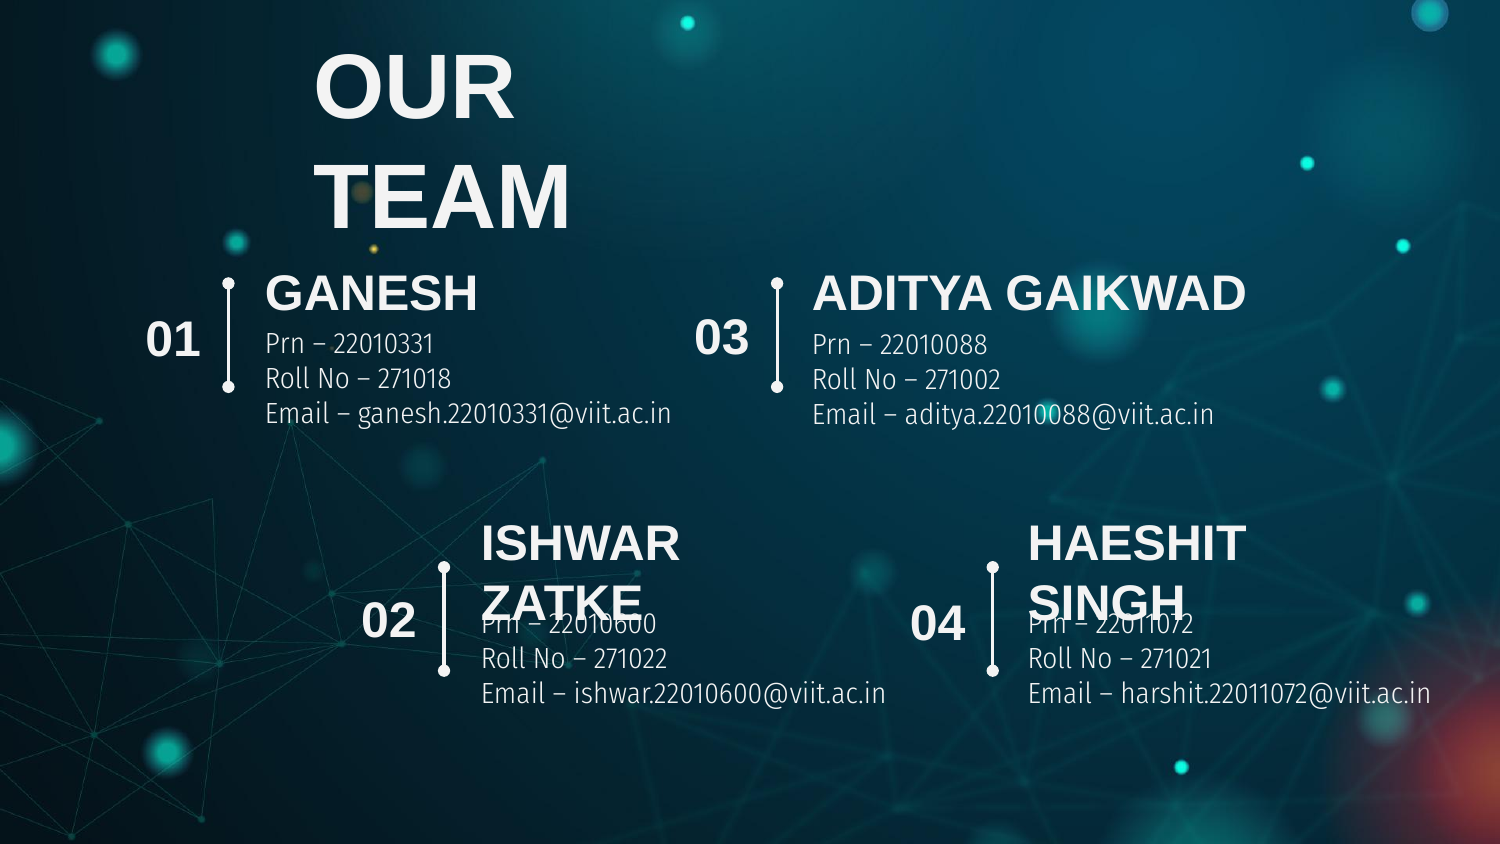

OUR TEAM
# GANESH
ADITYA GAIKWAD
03
01
Prn – 22010331
Roll No – 271018
Email – ganesh.22010331@viit.ac.in
Prn – 22010088
Roll No – 271002
Email – aditya.22010088@viit.ac.in
ISHWAR ZATKE
HAESHIT SINGH
02
04
Prn – 22010600
Roll No – 271022
Email – ishwar.22010600@viit.ac.in
Prn – 22011072
Roll No – 271021
Email – harshit.22011072@viit.ac.in